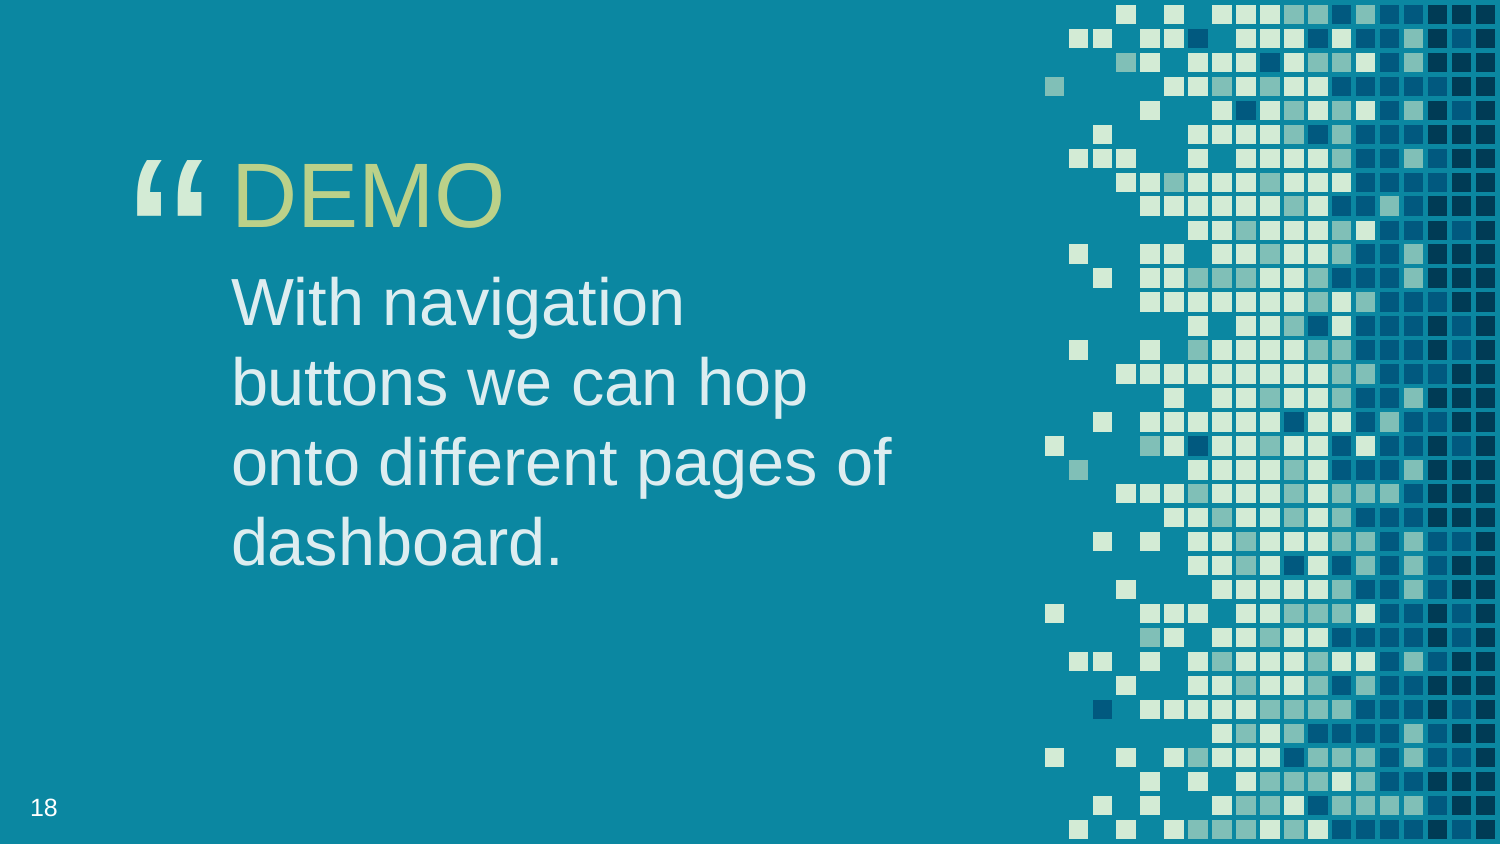

DEMO
With navigation buttons we can hop onto different pages of dashboard.

18